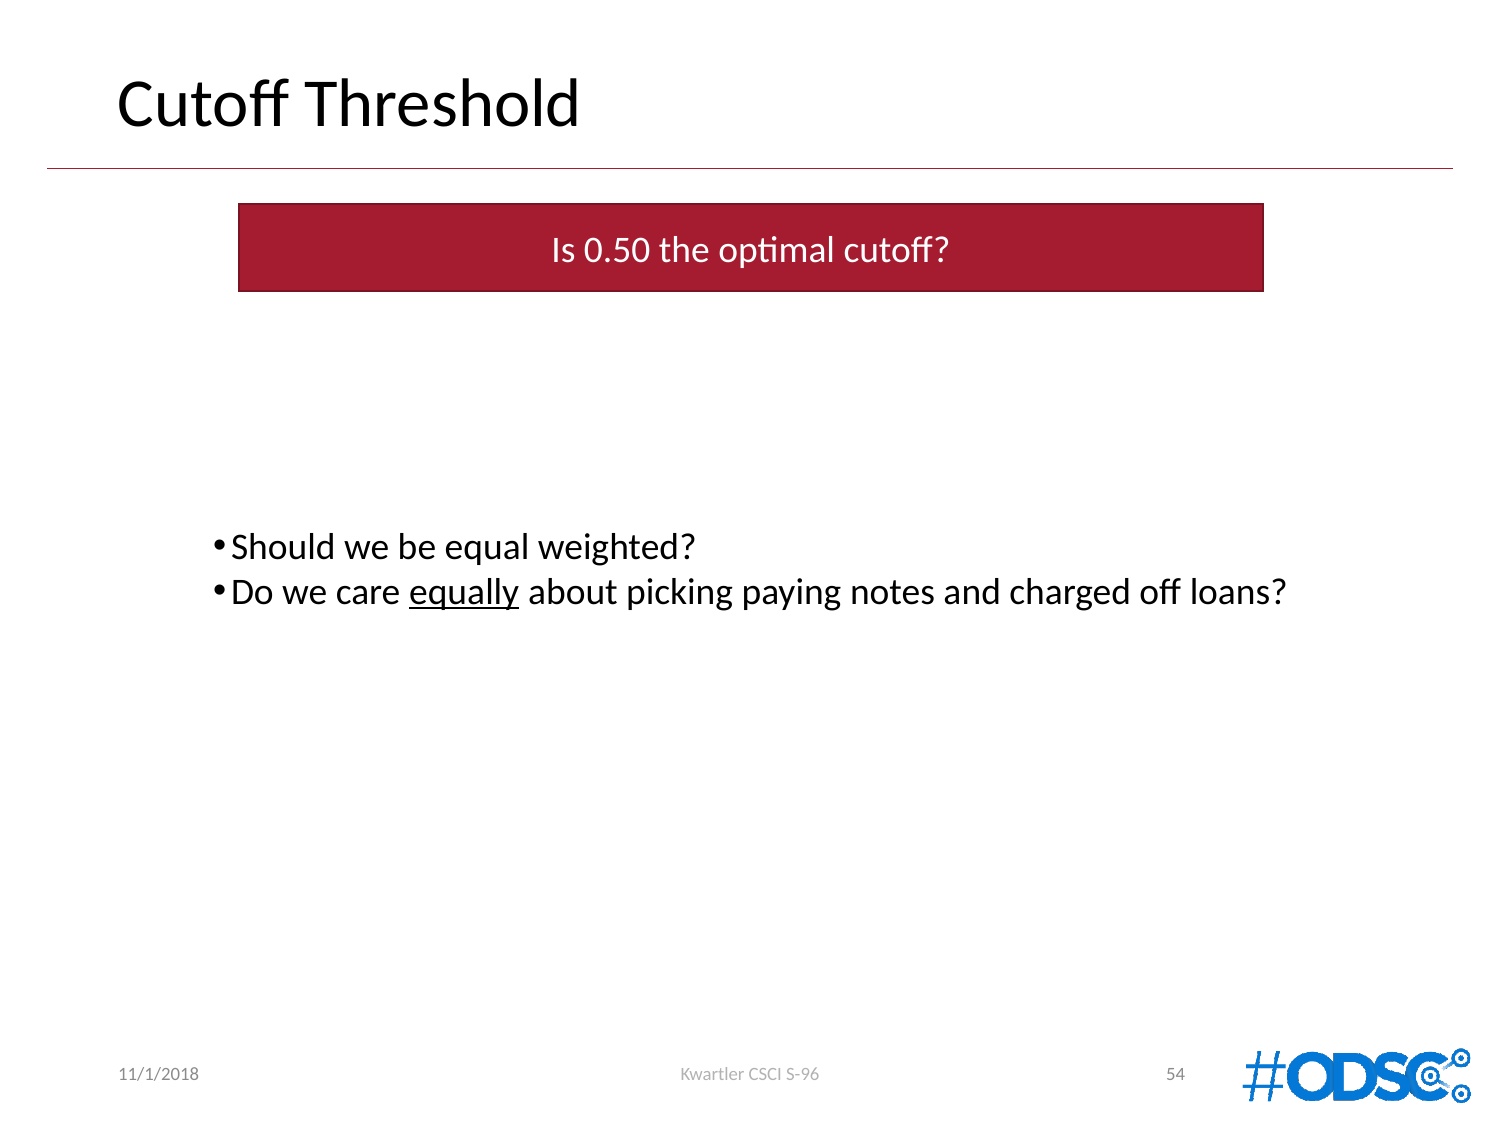

# Cutoff Threshold
Is 0.50 the optimal cutoff?
Should we be equal weighted?
Do we care equally about picking paying notes and charged off loans?
11/1/2018
Kwartler CSCI S-96
54